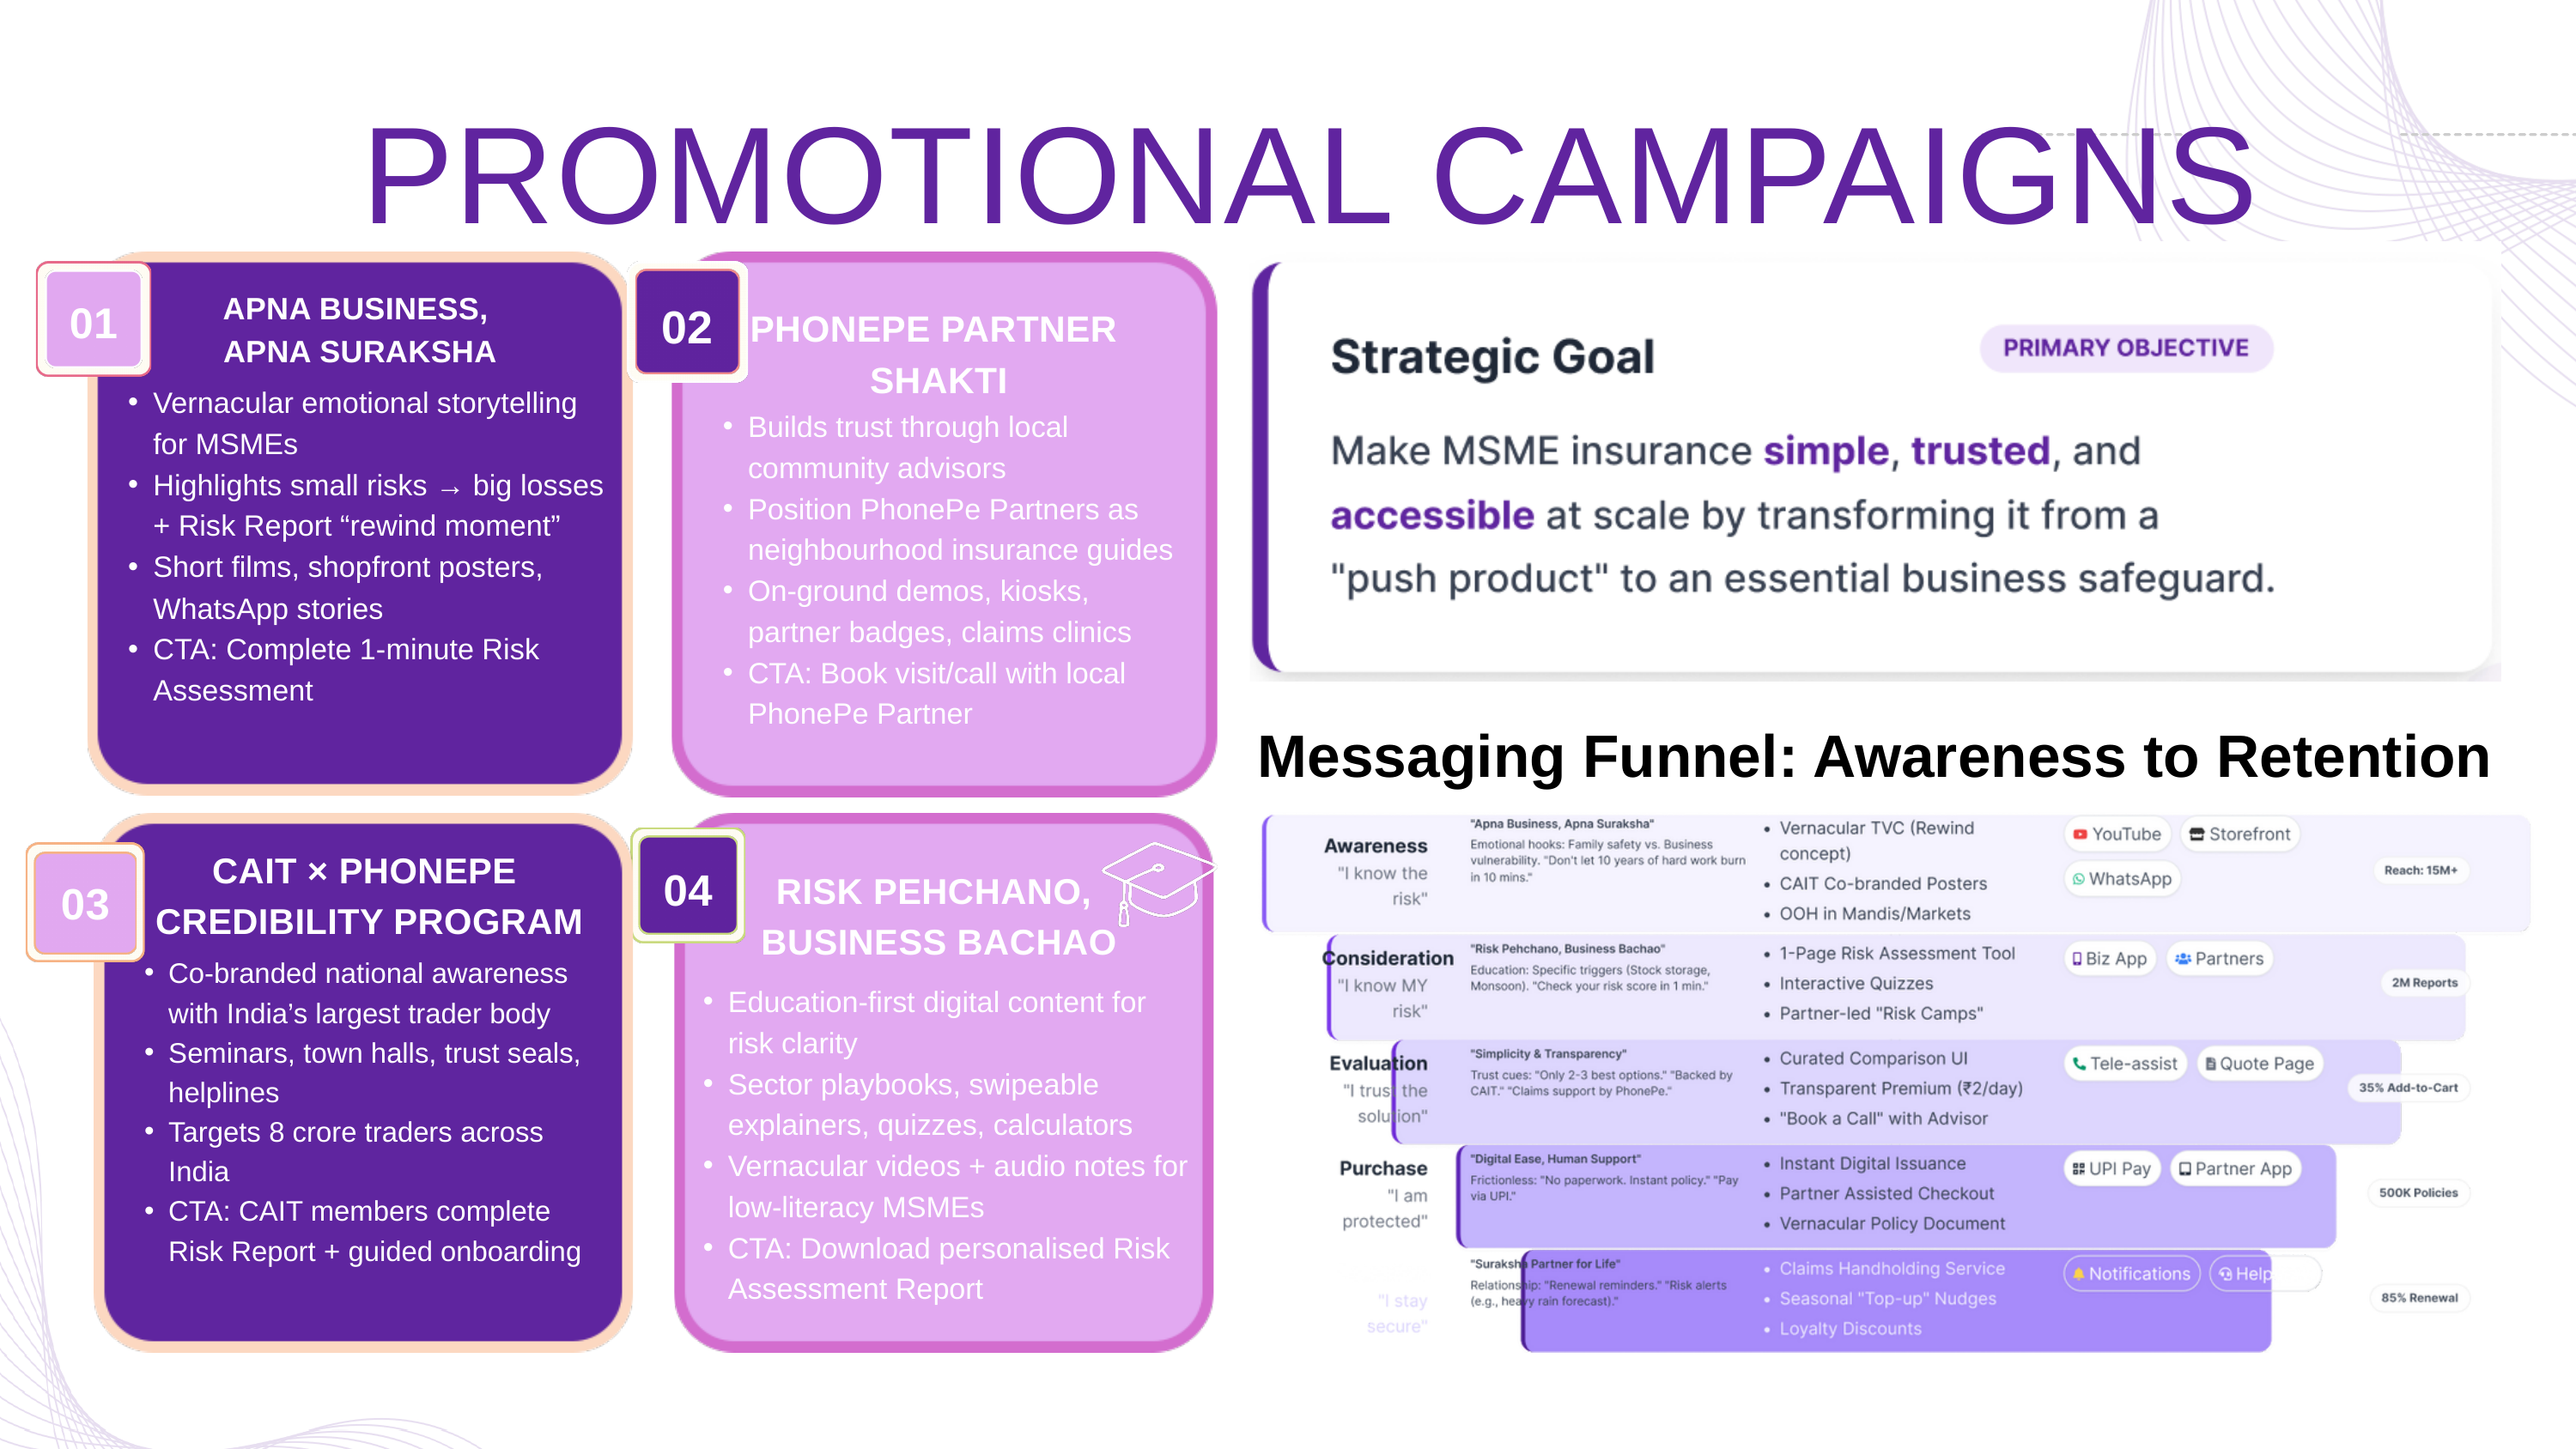

PROMOTIONAL CAMPAIGNS

APNA BUSINESS,
APNA SURAKSHA

01
02
PHONEPE PARTNER
 SHAKTI
Vernacular emotional storytelling for MSMEs
Highlights small risks → big losses + Risk Report “rewind moment”
Short films, shopfront posters, WhatsApp stories
CTA: Complete 1-minute Risk Assessment
Builds trust through local community advisors
Position PhonePe Partners as neighbourhood insurance guides
On-ground demos, kiosks, partner badges, claims clinics
CTA: Book visit/call with local PhonePe Partner

CAIT × PHONEPE
 CREDIBILITY PROGRAM
04
RISK PEHCHANO,
 BUSINESS BACHAO
Co-branded national awareness with India’s largest trader body
Seminars, town halls, trust seals, helplines
Targets 8 crore traders across India
CTA: CAIT members complete Risk Report + guided onboarding
Education-first digital content for risk clarity
Sector playbooks, swipeable explainers, quizzes, calculators
Vernacular videos + audio notes for low-literacy MSMEs
CTA: Download personalised Risk Assessment Report
Messaging Funnel: Awareness to Retention

03